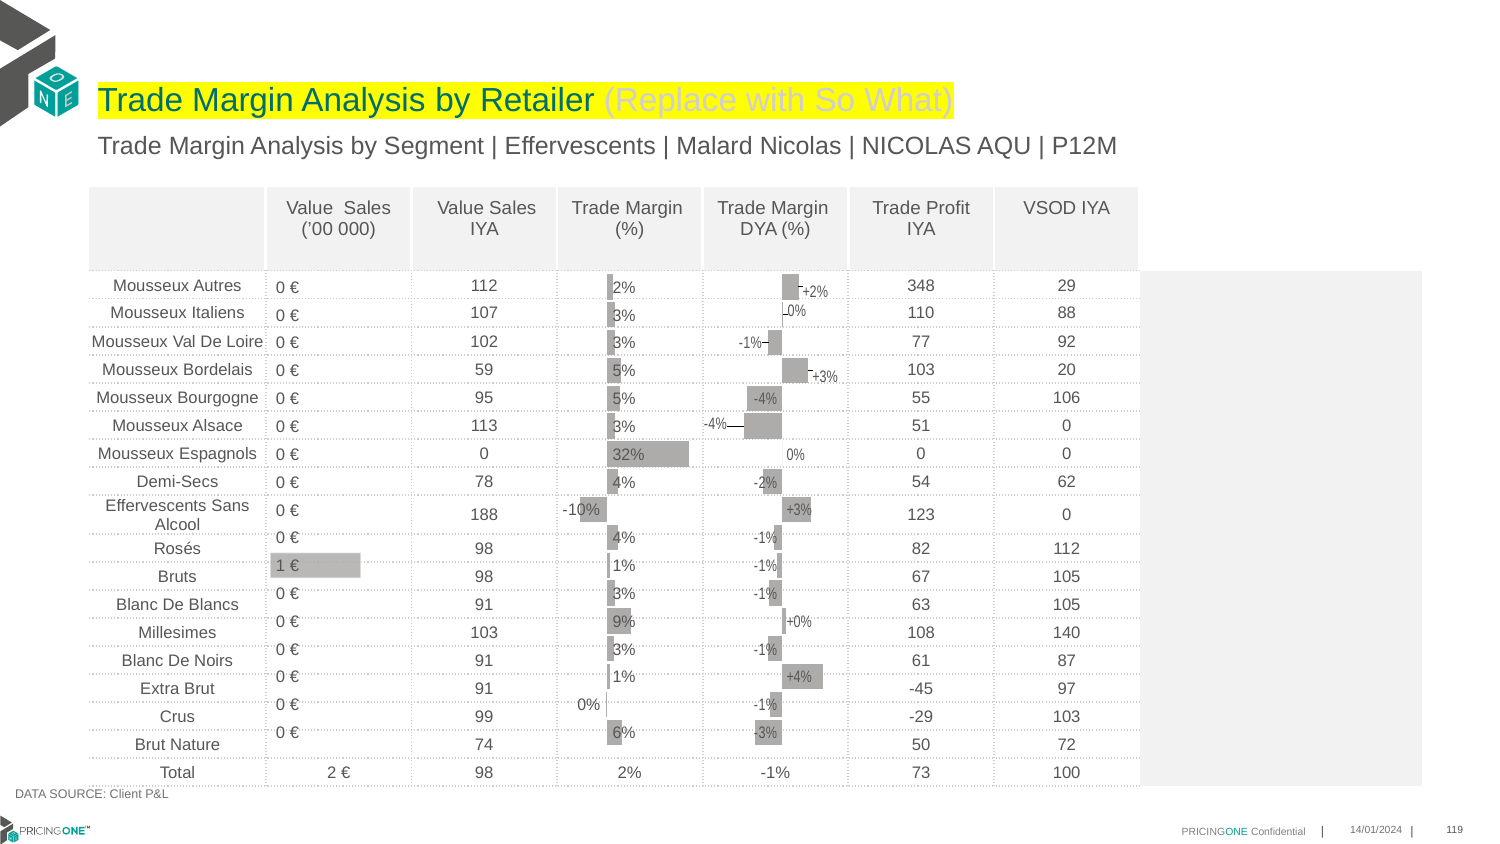

# Trade Margin Analysis by Retailer (Replace with So What)
Trade Margin Analysis by Segment | Effervescents | Malard Nicolas | NICOLAS AQU | P12M
|  | Value Sales (’00 000) | Value Sales IYA | Trade Margin (%) | Trade Margin DYA (%) | Trade Profit IYA | VSOD IYA |  |
| --- | --- | --- | --- | --- | --- | --- | --- |
| Mousseux Autres |  | 112 |  |  | 348 | 29 |  |
| Mousseux Italiens |  | 107 |  |  | 110 | 88 |  |
| Mousseux Val De Loire |  | 102 |  |  | 77 | 92 |  |
| Mousseux Bordelais |  | 59 |  |  | 103 | 20 |  |
| Mousseux Bourgogne |  | 95 |  |  | 55 | 106 |  |
| Mousseux Alsace |  | 113 |  |  | 51 | 0 |  |
| Mousseux Espagnols |  | 0 |  |  | 0 | 0 |  |
| Demi-Secs |  | 78 |  |  | 54 | 62 |  |
| Effervescents Sans Alcool |  | 188 |  |  | 123 | 0 |  |
| Rosés |  | 98 |  |  | 82 | 112 |  |
| Bruts |  | 98 |  |  | 67 | 105 |  |
| Blanc De Blancs |  | 91 |  |  | 63 | 105 |  |
| Millesimes |  | 103 |  |  | 108 | 140 |  |
| Blanc De Noirs |  | 91 |  |  | 61 | 87 |  |
| Extra Brut |  | 91 |  |  | -45 | 97 |  |
| Crus |  | 99 |  |  | -29 | 103 |  |
| Brut Nature |  | 74 |  |  | 50 | 72 |  |
| Total | 2 € | 98 | 2% | -1% | 73 | 100 |  |

### Chart

| Category | Trade Margin DYA |
|---|---|
| Mousseux Autres | 0.017041836943857896 |
| Mousseux Italiens | 0.000996810961562275 |
| Mousseux Val De Loire | -0.014361682625559036 |
| Mousseux Bordelais | 0.026839858713318517 |
| Mousseux Bourgogne | -0.03617338999022028 |
| Mousseux Alsace | -0.0400065943258318 |
| Mousseux Espagnols | 0.0 |
| Demi-Secs | -0.019759120570572254 |
| Effervescents Sans Alcool | 0.02958715992134435 |
| Rosés | -0.00844719339555932 |
| Bruts | -0.005860240753539837 |
| Blanc De Blancs | -0.01397946622279609 |
| Millesimes | 0.003895834649726107 |
| Blanc De Noirs | -0.014206391099364498 |
| Extra Brut | 0.04169377196017089 |
| Crus | -0.013060529071757546 |
| Brut Nature | -0.02784649223142121 |
| None | None |

### Chart

| Category | Trade Margin % |
|---|---|
| Mousseux Autres | 0.0246 |
| Mousseux Italiens | 0.0325 |
| Mousseux Val De Loire | 0.0306 |
| Mousseux Bordelais | 0.0533 |
| Mousseux Bourgogne | 0.05 |
| Mousseux Alsace | 0.0331 |
| Mousseux Espagnols | 0.3172 |
| Demi-Secs | 0.0441 |
| Effervescents Sans Alcool | -0.1029 |
| Rosés | 0.0447 |
| Bruts | 0.0127 |
| Blanc De Blancs | 0.0337 |
| Millesimes | 0.0924 |
| Blanc De Noirs | 0.0294 |
| Extra Brut | 0.0138 |
| Crus | -0.003 |
| Brut Nature | 0.0593 |
| None | None |

### Chart

| Category | Value Sales |
|---|---|
| Mousseux Autres | 0.0 |
| Mousseux Italiens | 0.0 |
| Mousseux Val De Loire | 0.0 |
| Mousseux Bordelais | 0.0 |
| Mousseux Bourgogne | 0.0 |
| Mousseux Alsace | 0.0 |
| Mousseux Espagnols | 0.0 |
| Demi-Secs | 0.0 |
| Effervescents Sans Alcool | 0.0 |
| Rosés | 0.0 |
| Bruts | 1.0 |
| Blanc De Blancs | 0.0 |
| Millesimes | 0.0 |
| Blanc De Noirs | 0.0 |
| Extra Brut | 0.0 |
| Crus | 0.0 |
| Brut Nature | 0.0 |
| None | None |
DATA SOURCE: Client P&L

14/01/2024
119